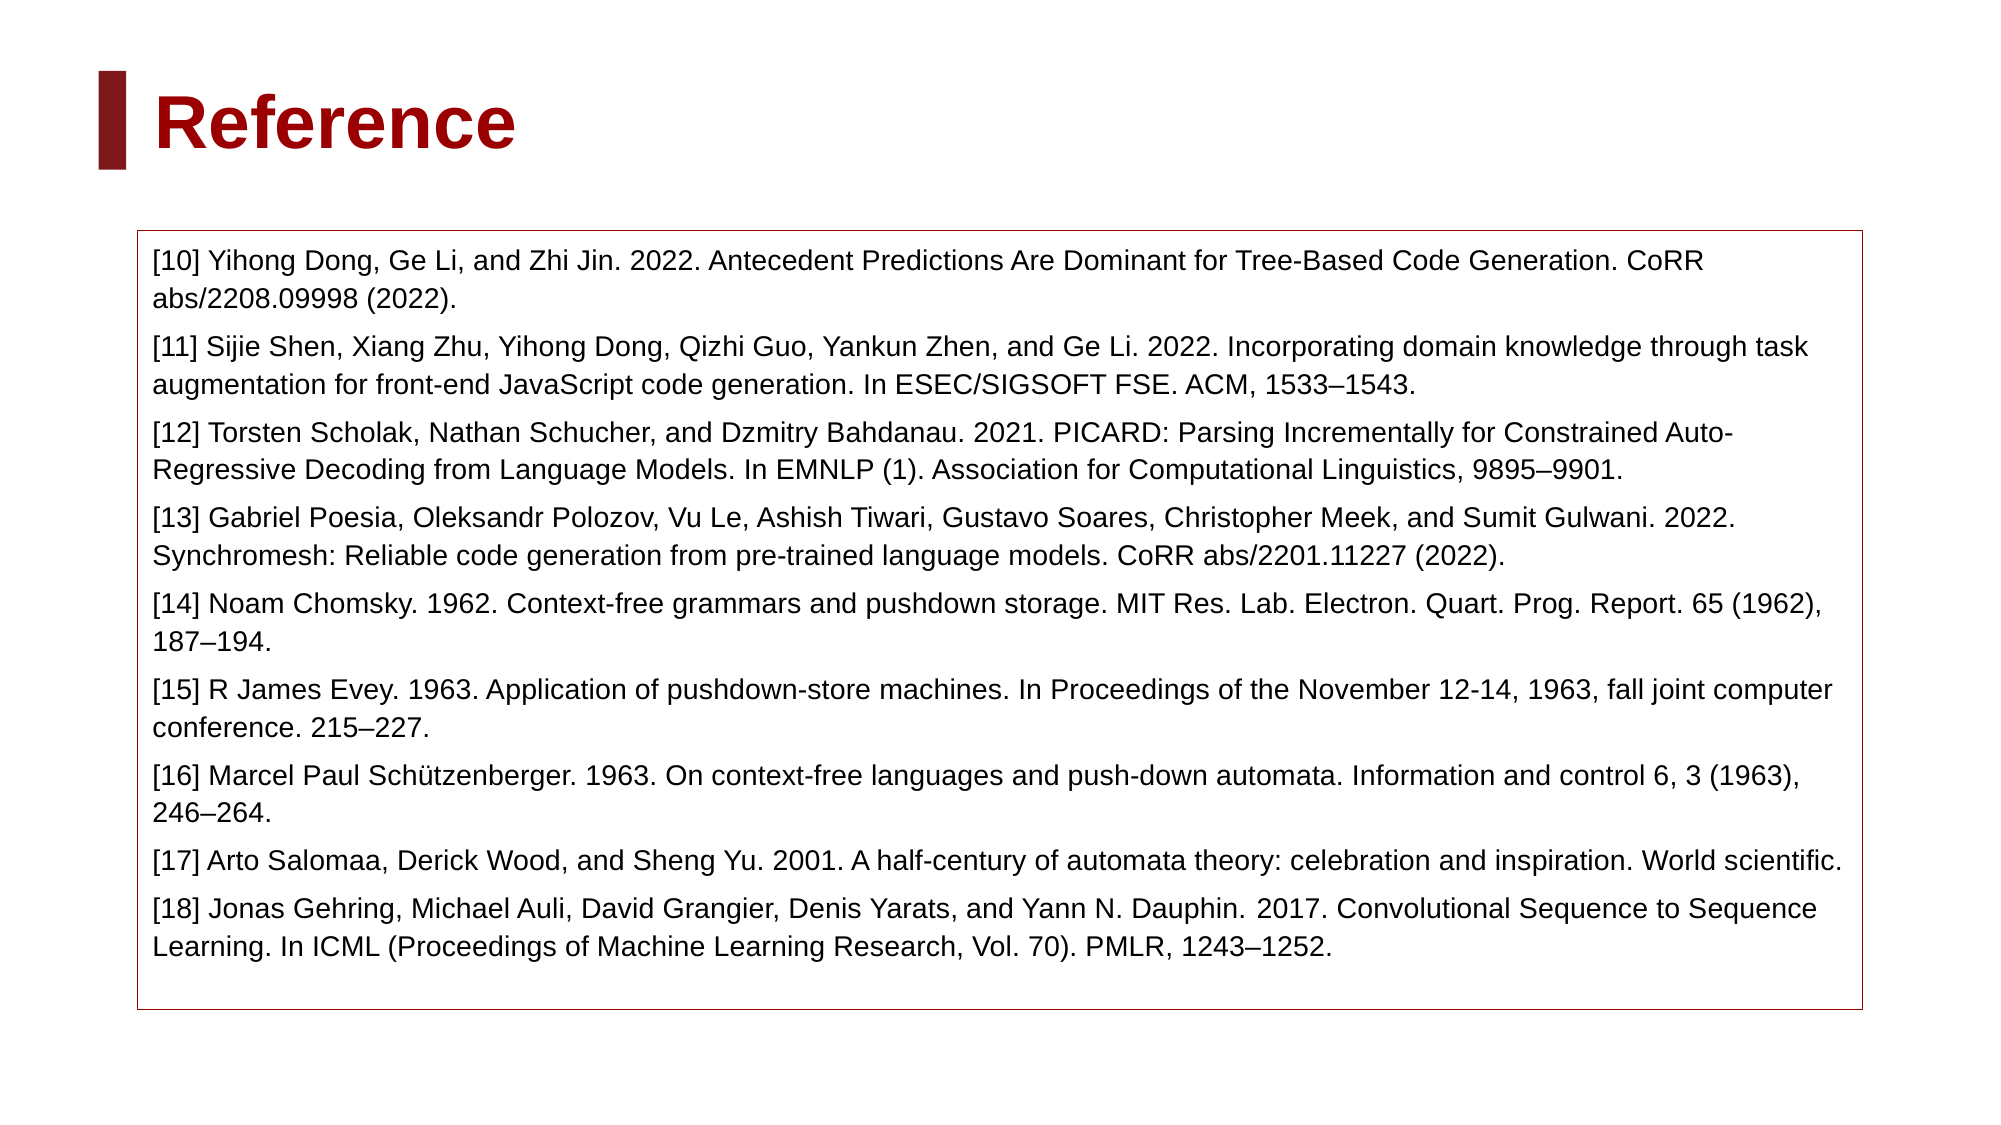

Reference
[10] Yihong Dong, Ge Li, and Zhi Jin. 2022. Antecedent Predictions Are Dominant for Tree-Based Code Generation. CoRR abs/2208.09998 (2022).
[11] Sijie Shen, Xiang Zhu, Yihong Dong, Qizhi Guo, Yankun Zhen, and Ge Li. 2022. Incorporating domain knowledge through task augmentation for front-end JavaScript code generation. In ESEC/SIGSOFT FSE. ACM, 1533–1543.
[12] Torsten Scholak, Nathan Schucher, and Dzmitry Bahdanau. 2021. PICARD: Parsing Incrementally for Constrained Auto-Regressive Decoding from Language Models. In EMNLP (1). Association for Computational Linguistics, 9895–9901.
[13] Gabriel Poesia, Oleksandr Polozov, Vu Le, Ashish Tiwari, Gustavo Soares, Christopher Meek, and Sumit Gulwani. 2022. Synchromesh: Reliable code generation from pre-trained language models. CoRR abs/2201.11227 (2022).
[14] Noam Chomsky. 1962. Context-free grammars and pushdown storage. MIT Res. Lab. Electron. Quart. Prog. Report. 65 (1962), 187–194.
[15] R James Evey. 1963. Application of pushdown-store machines. In Proceedings of the November 12-14, 1963, fall joint computer conference. 215–227.
[16] Marcel Paul Schützenberger. 1963. On context-free languages and push-down automata. Information and control 6, 3 (1963), 246–264.
[17] Arto Salomaa, Derick Wood, and Sheng Yu. 2001. A half-century of automata theory: celebration and inspiration. World scientific.
[18] Jonas Gehring, Michael Auli, David Grangier, Denis Yarats, and Yann N. Dauphin. 2017. Convolutional Sequence to Sequence Learning. In ICML (Proceedings of Machine Learning Research, Vol. 70). PMLR, 1243–1252.